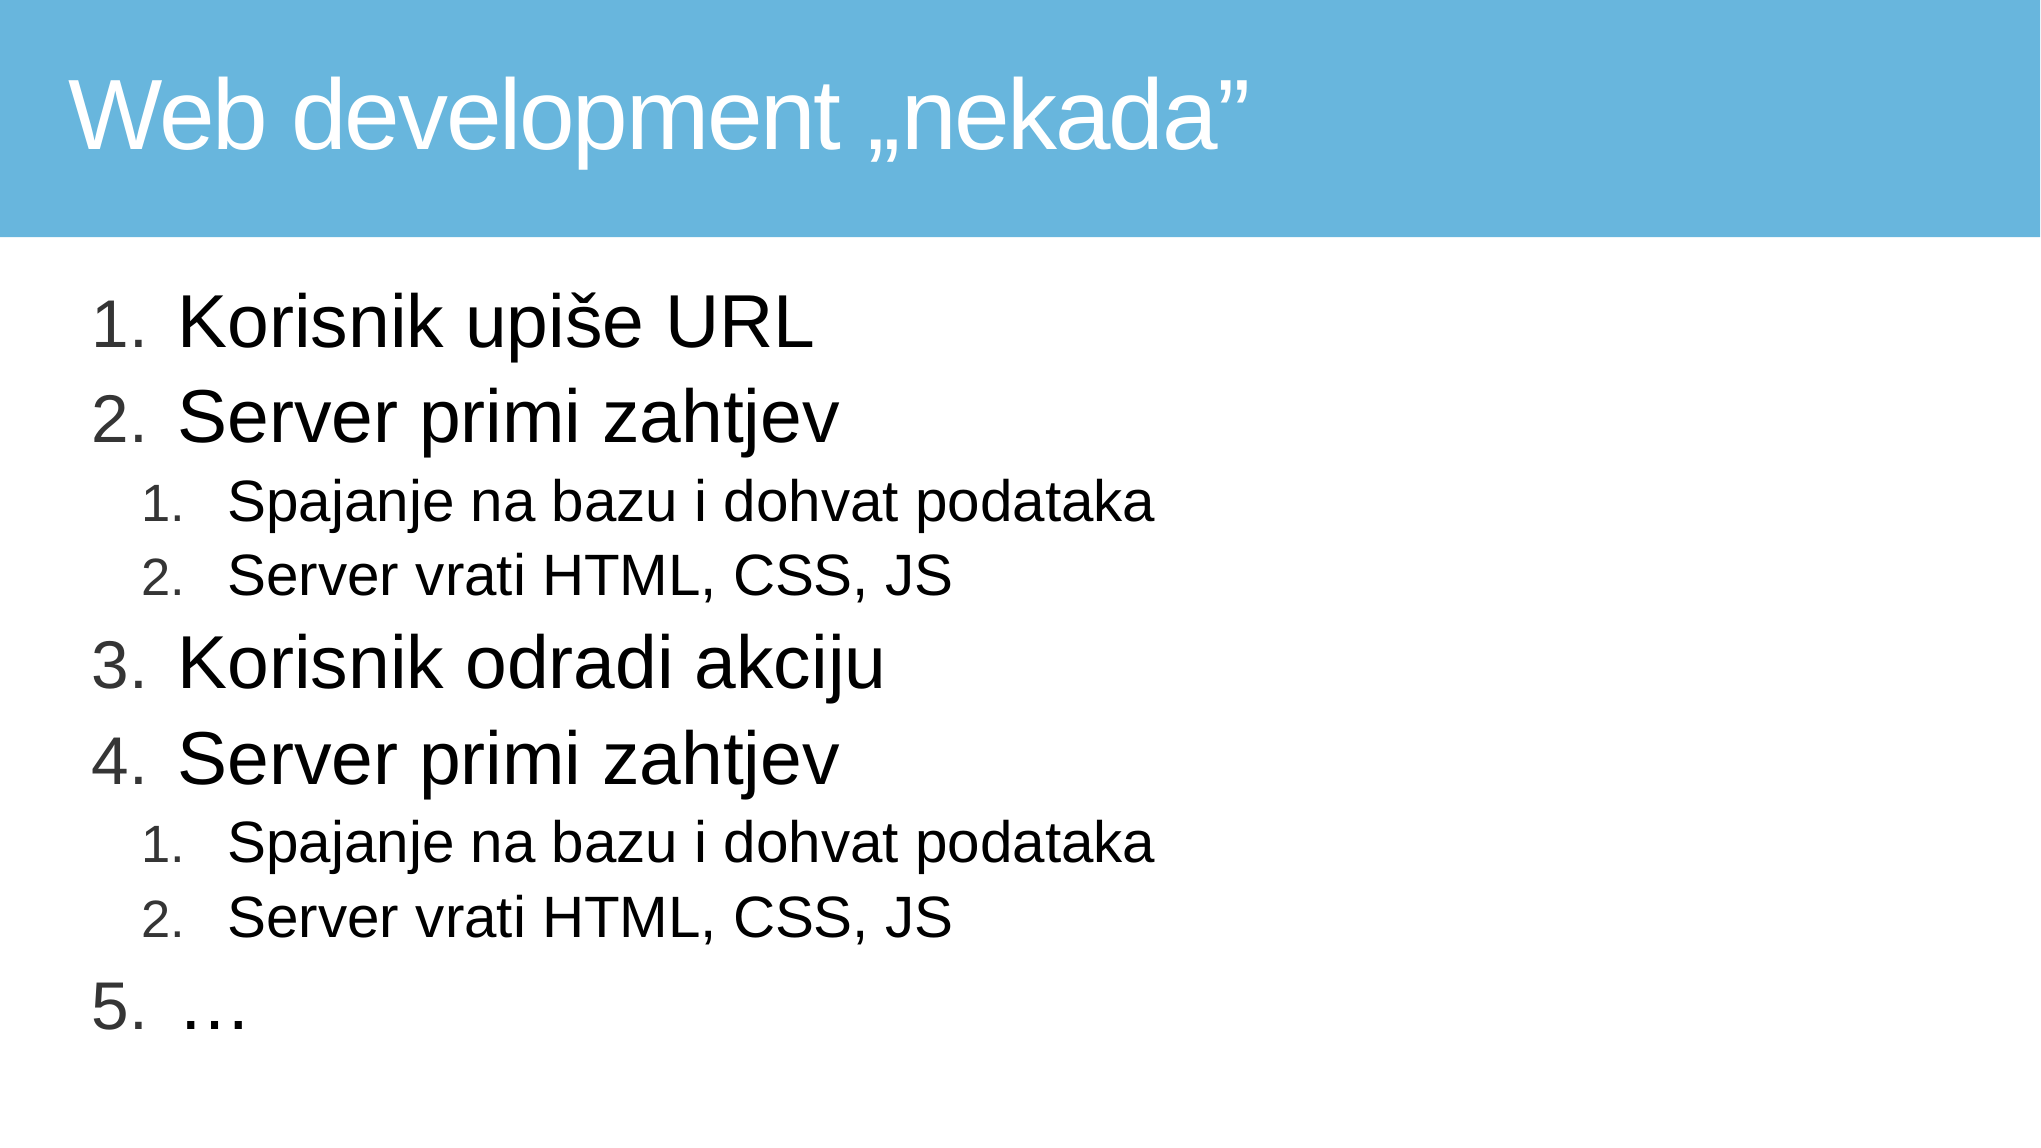

# Web development „nekada”
Korisnik upiše URL
Server primi zahtjev
Spajanje na bazu i dohvat podataka
Server vrati HTML, CSS, JS
Korisnik odradi akciju
Server primi zahtjev
Spajanje na bazu i dohvat podataka
Server vrati HTML, CSS, JS
…